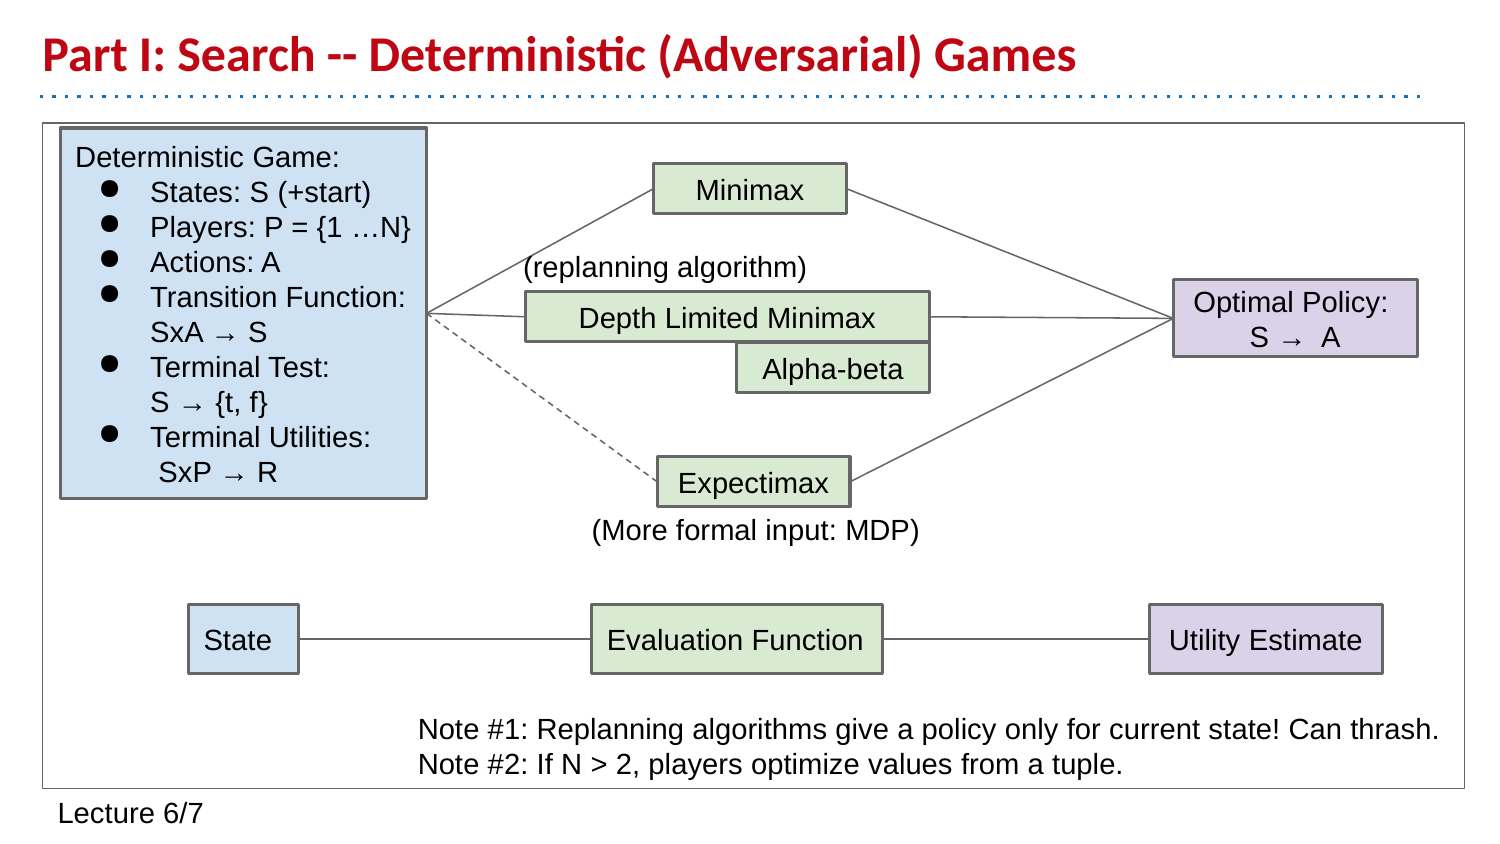

# Part I: Search -- Deterministic (Adversarial) Games

Deterministic Game:
States: S (+start)
Players: P = {1 …N}
Actions: A
Transition Function: SxA → S
Terminal Test:         S → {t, f}
Terminal Utilities:      SxP → R
Minimax
(replanning algorithm)
Optimal Policy:
S →  A
Depth Limited Minimax
Alpha-beta
Expectimax
(More formal input: MDP)
State
Utility Estimate
Evaluation Function
Note #1: Replanning algorithms give a policy only for current state! Can thrash.
Note #2: If N > 2, players optimize values from a tuple.
Lecture 6/7